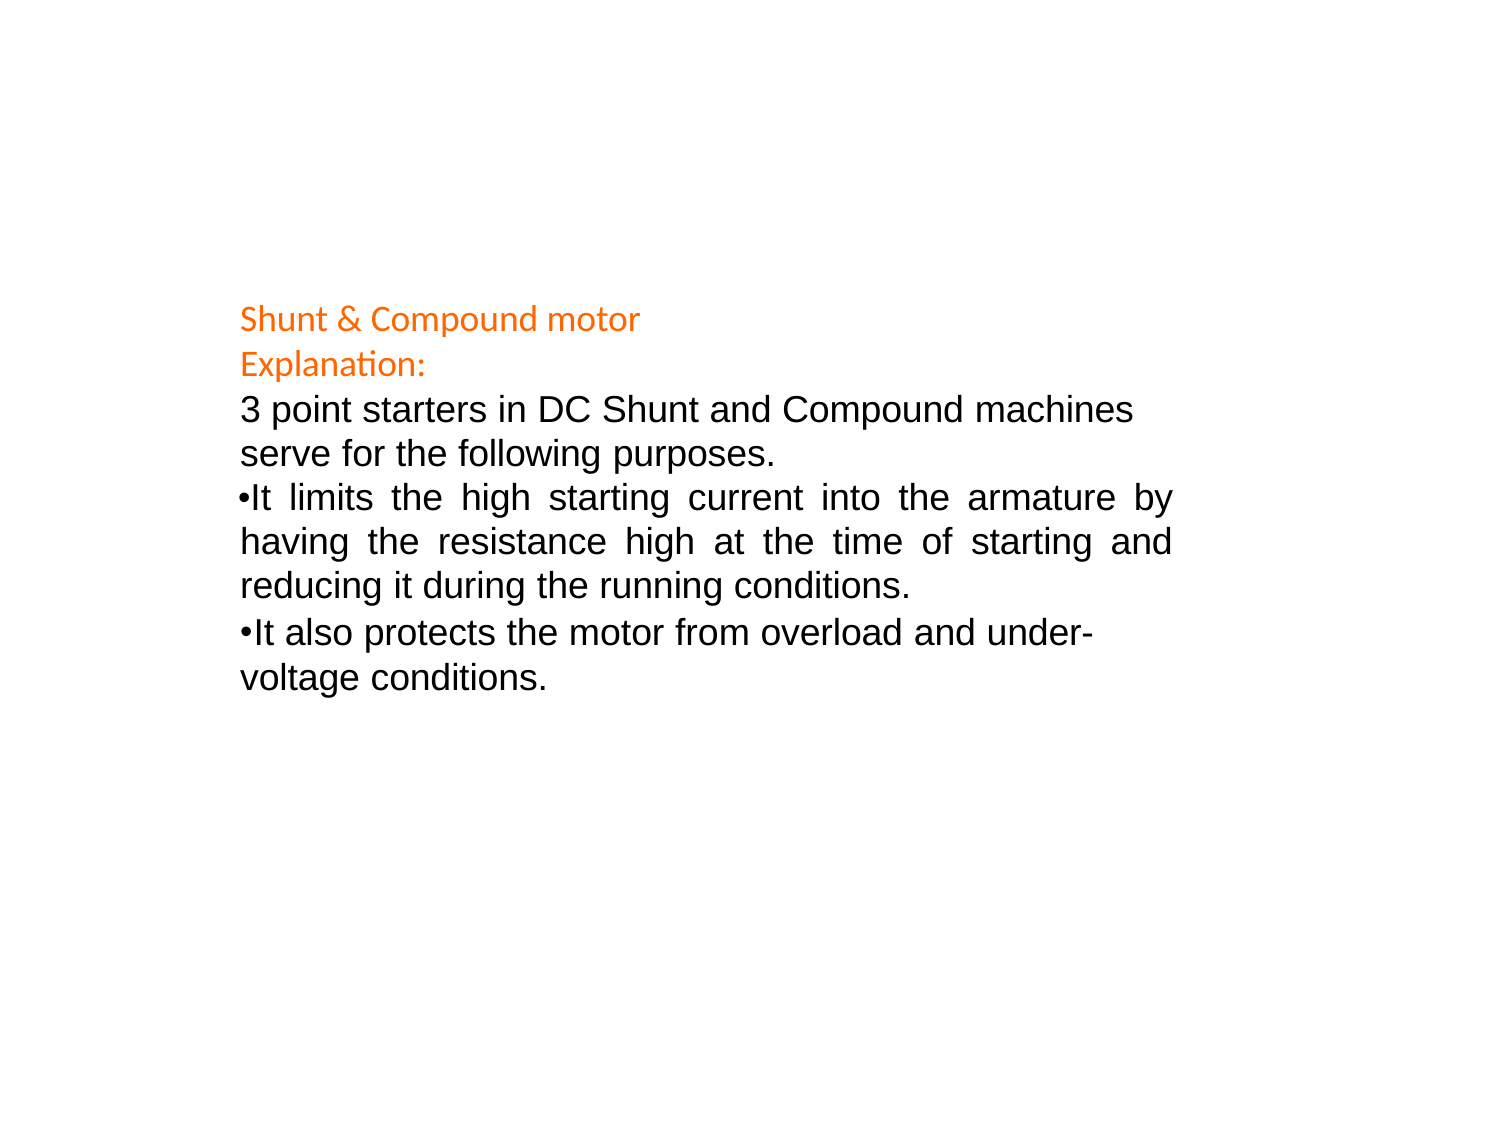

Shunt & Compound motor  Explanation:
3 point starters in DC Shunt and Compound machines
serve for the following purposes.
It limits the high starting current into the armature by  having the resistance high at the time of starting and  reducing it during the running conditions.
It also protects the motor from overload and under-
voltage conditions.